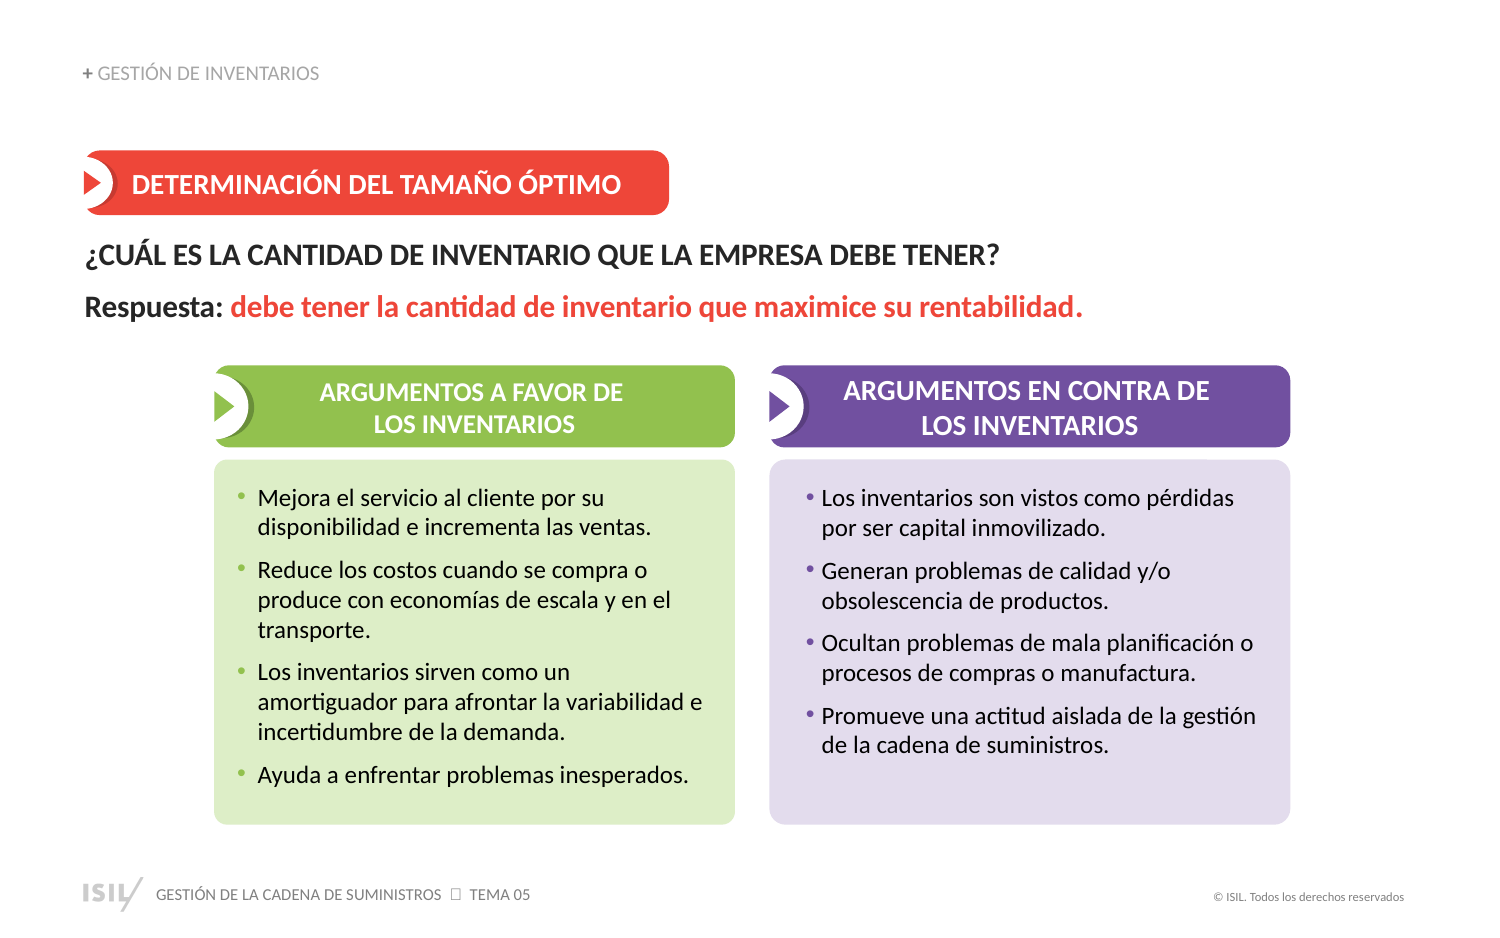

+ GESTIÓN DE INVENTARIOS
DETERMINACIÓN DEL TAMAÑO ÓPTIMO

¿CUÁL ES LA CANTIDAD DE INVENTARIO QUE LA EMPRESA DEBE TENER?
Respuesta: debe tener la cantidad de inventario que maximice su rentabilidad.
ARGUMENTOS A FAVOR DE
LOS INVENTARIOS
ARGUMENTOS EN CONTRA DE
LOS INVENTARIOS

Mejora el servicio al cliente por su disponibilidad e incrementa las ventas.
Reduce los costos cuando se compra o produce con economías de escala y en el transporte.
Los inventarios sirven como un amortiguador para afrontar la variabilidad e incertidumbre de la demanda.
Ayuda a enfrentar problemas inesperados.

Los inventarios son vistos como pérdidas por ser capital inmovilizado.
Generan problemas de calidad y/o obsolescencia de productos.
Ocultan problemas de mala planificación o procesos de compras o manufactura.
Promueve una actitud aislada de la gestión de la cadena de suministros.